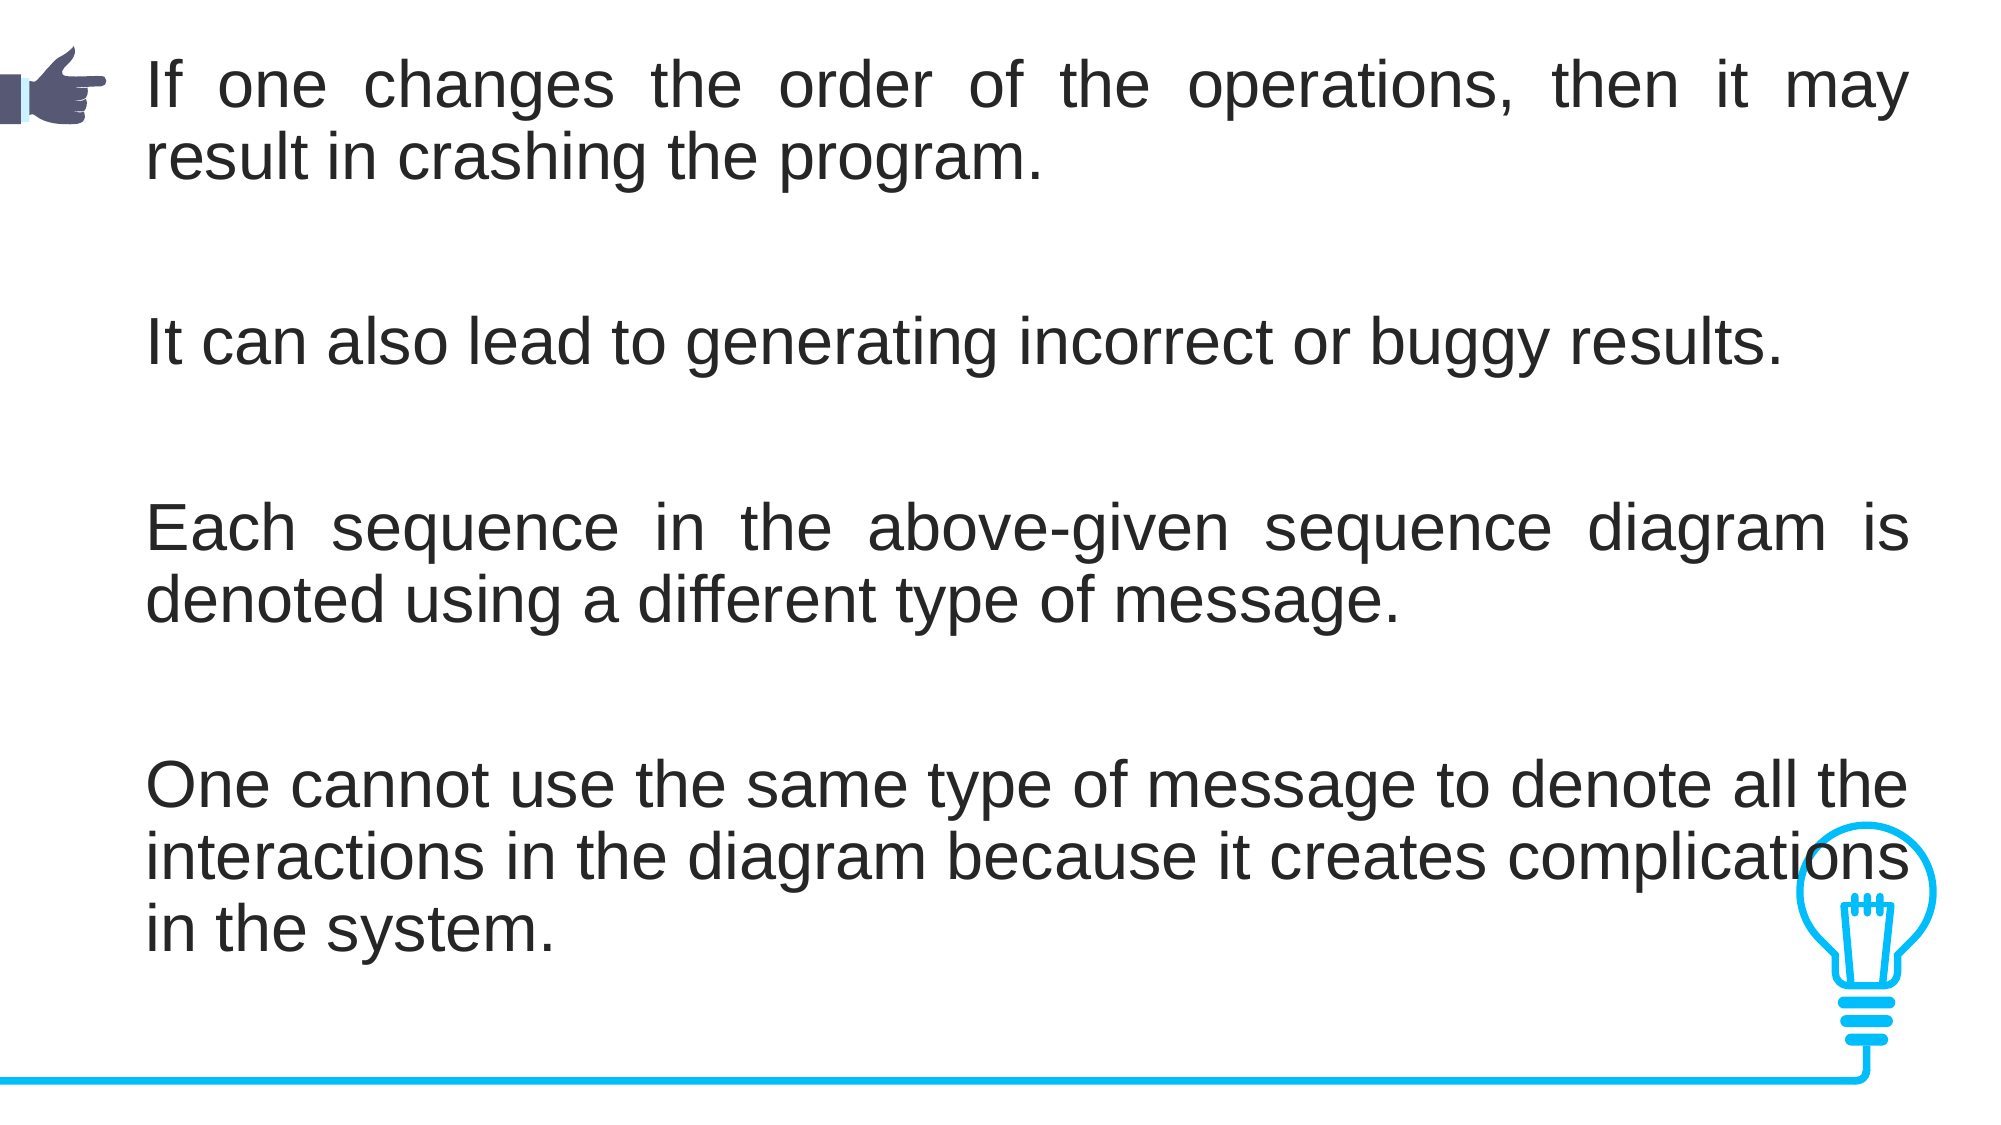

If one changes the order of the operations, then it may result in crashing the program.

It can also lead to generating incorrect or buggy results.

Each sequence in the above-given sequence diagram is denoted using a different type of message.

One cannot use the same type of message to denote all the interactions in the diagram because it creates complications in the system.